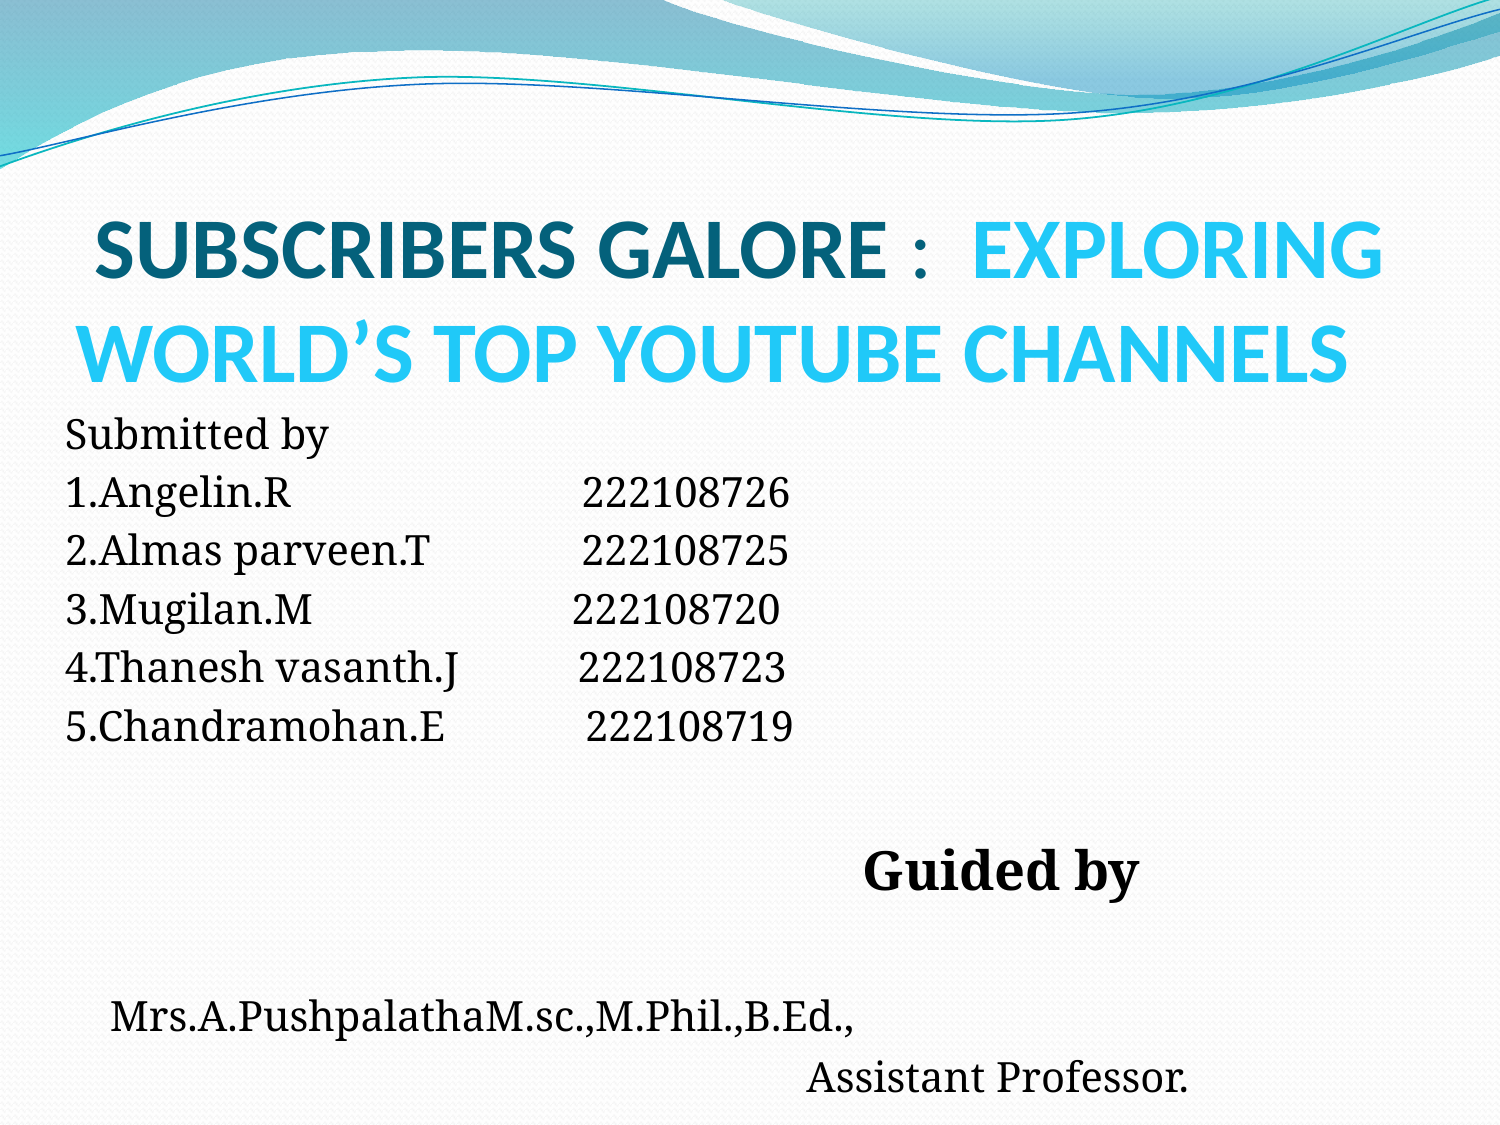

# SUBSCRIBERS GALORE :  EXPLORING WORLD’S TOP YOUTUBE CHANNELS
Submitted by
1.Angelin.R                           222108726
2.Almas parveen.T              222108725
3.Mugilan.M                        222108720
4.Thanesh vasanth.J           222108723
5.Chandramohan.E             222108719

                                                         Guided by
                                           Mrs.A.PushpalathaM.sc.,M.Phil.,B.Ed.,
                                                                     Assistant Professor.